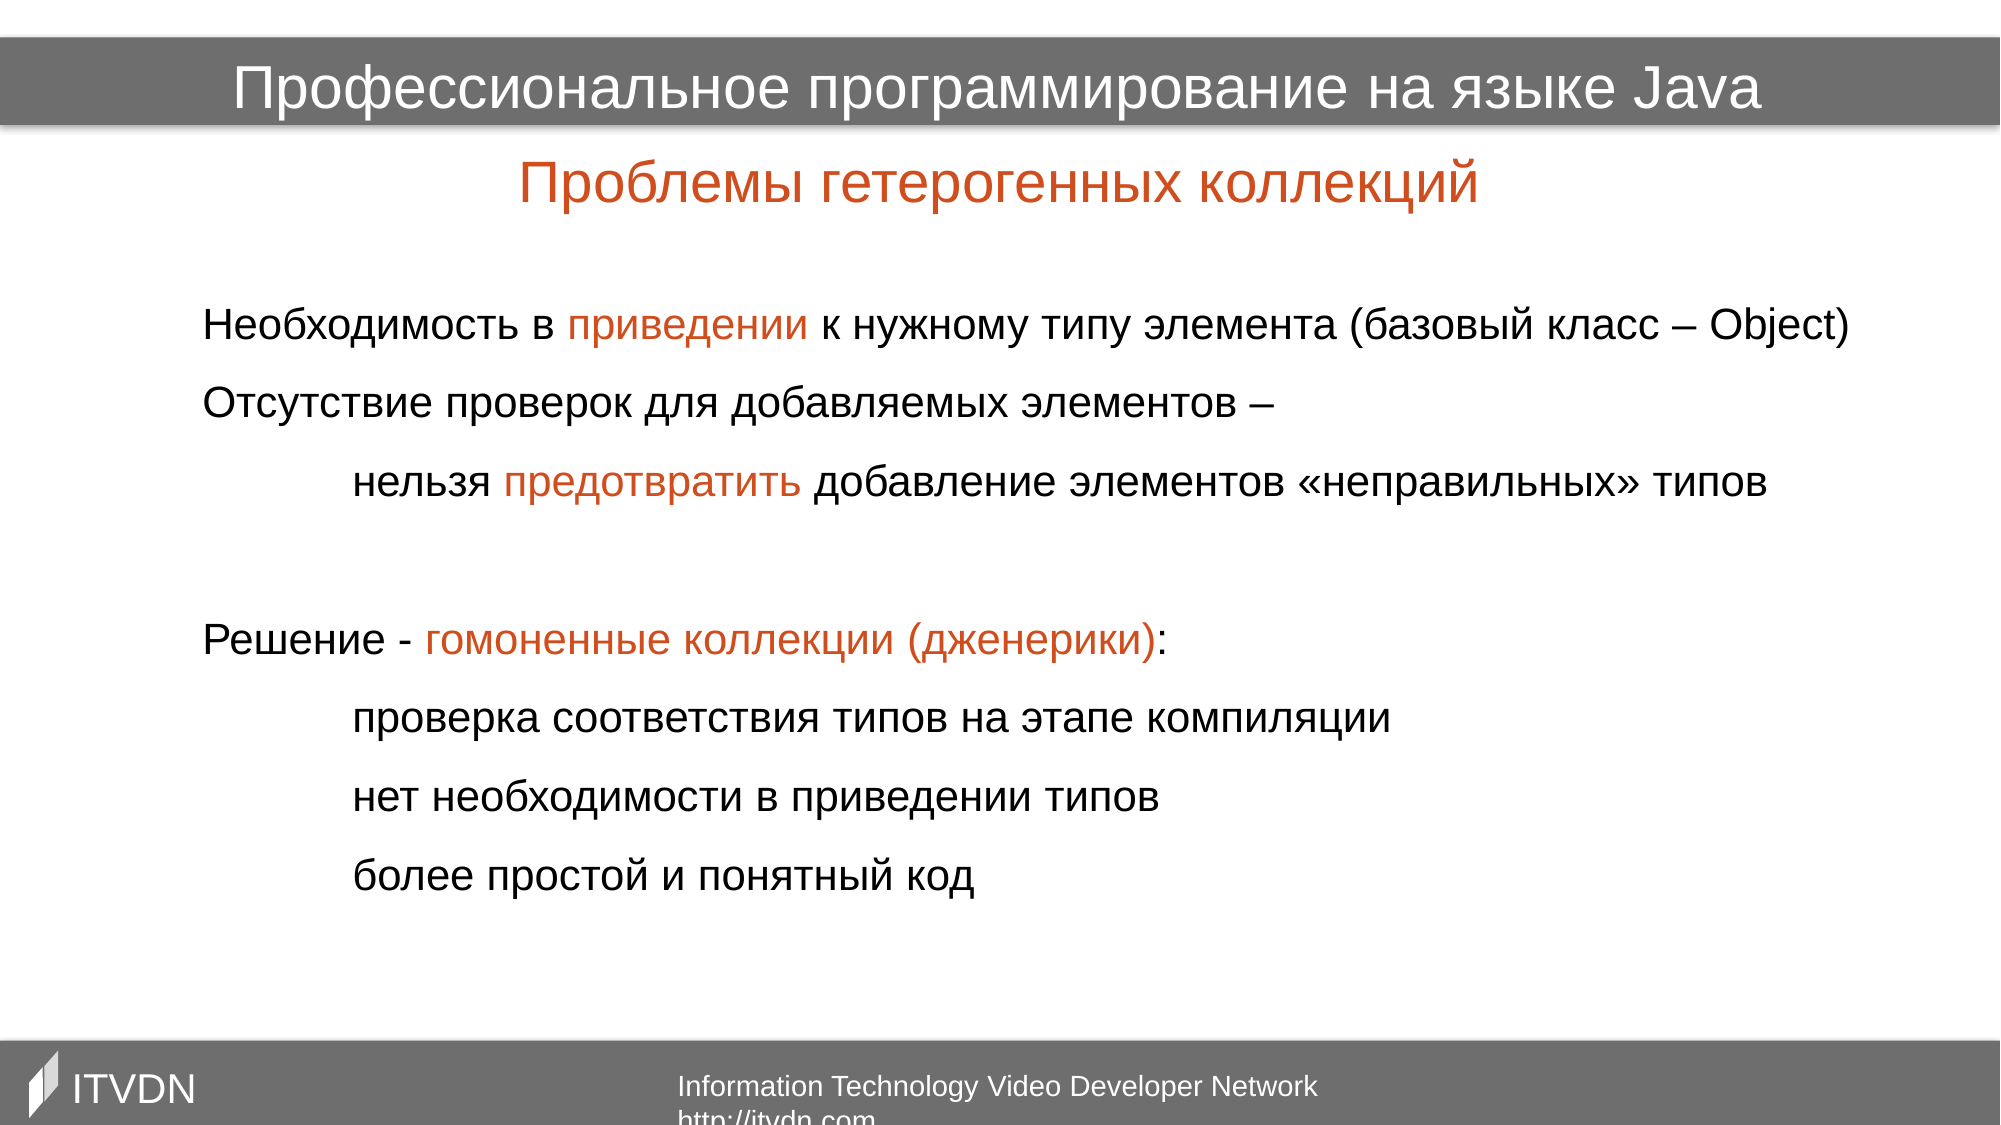

Профессиональное программирование на языке Java
Проблемы гетерогенных коллекций
Необходимость в приведении к нужному типу элемента (базовый класс – Object)
Отсутствие проверок для добавляемых элементов –
	нельзя предотвратить добавление элементов «неправильных» типов

Решение - гомоненные коллекции (дженерики):
	проверка соответствия типов на этапе компиляции
	нет необходимости в приведении типов
	более простой и понятный код

ITVDN
Information Technology Video Developer Network                                                       http://itvdn.com